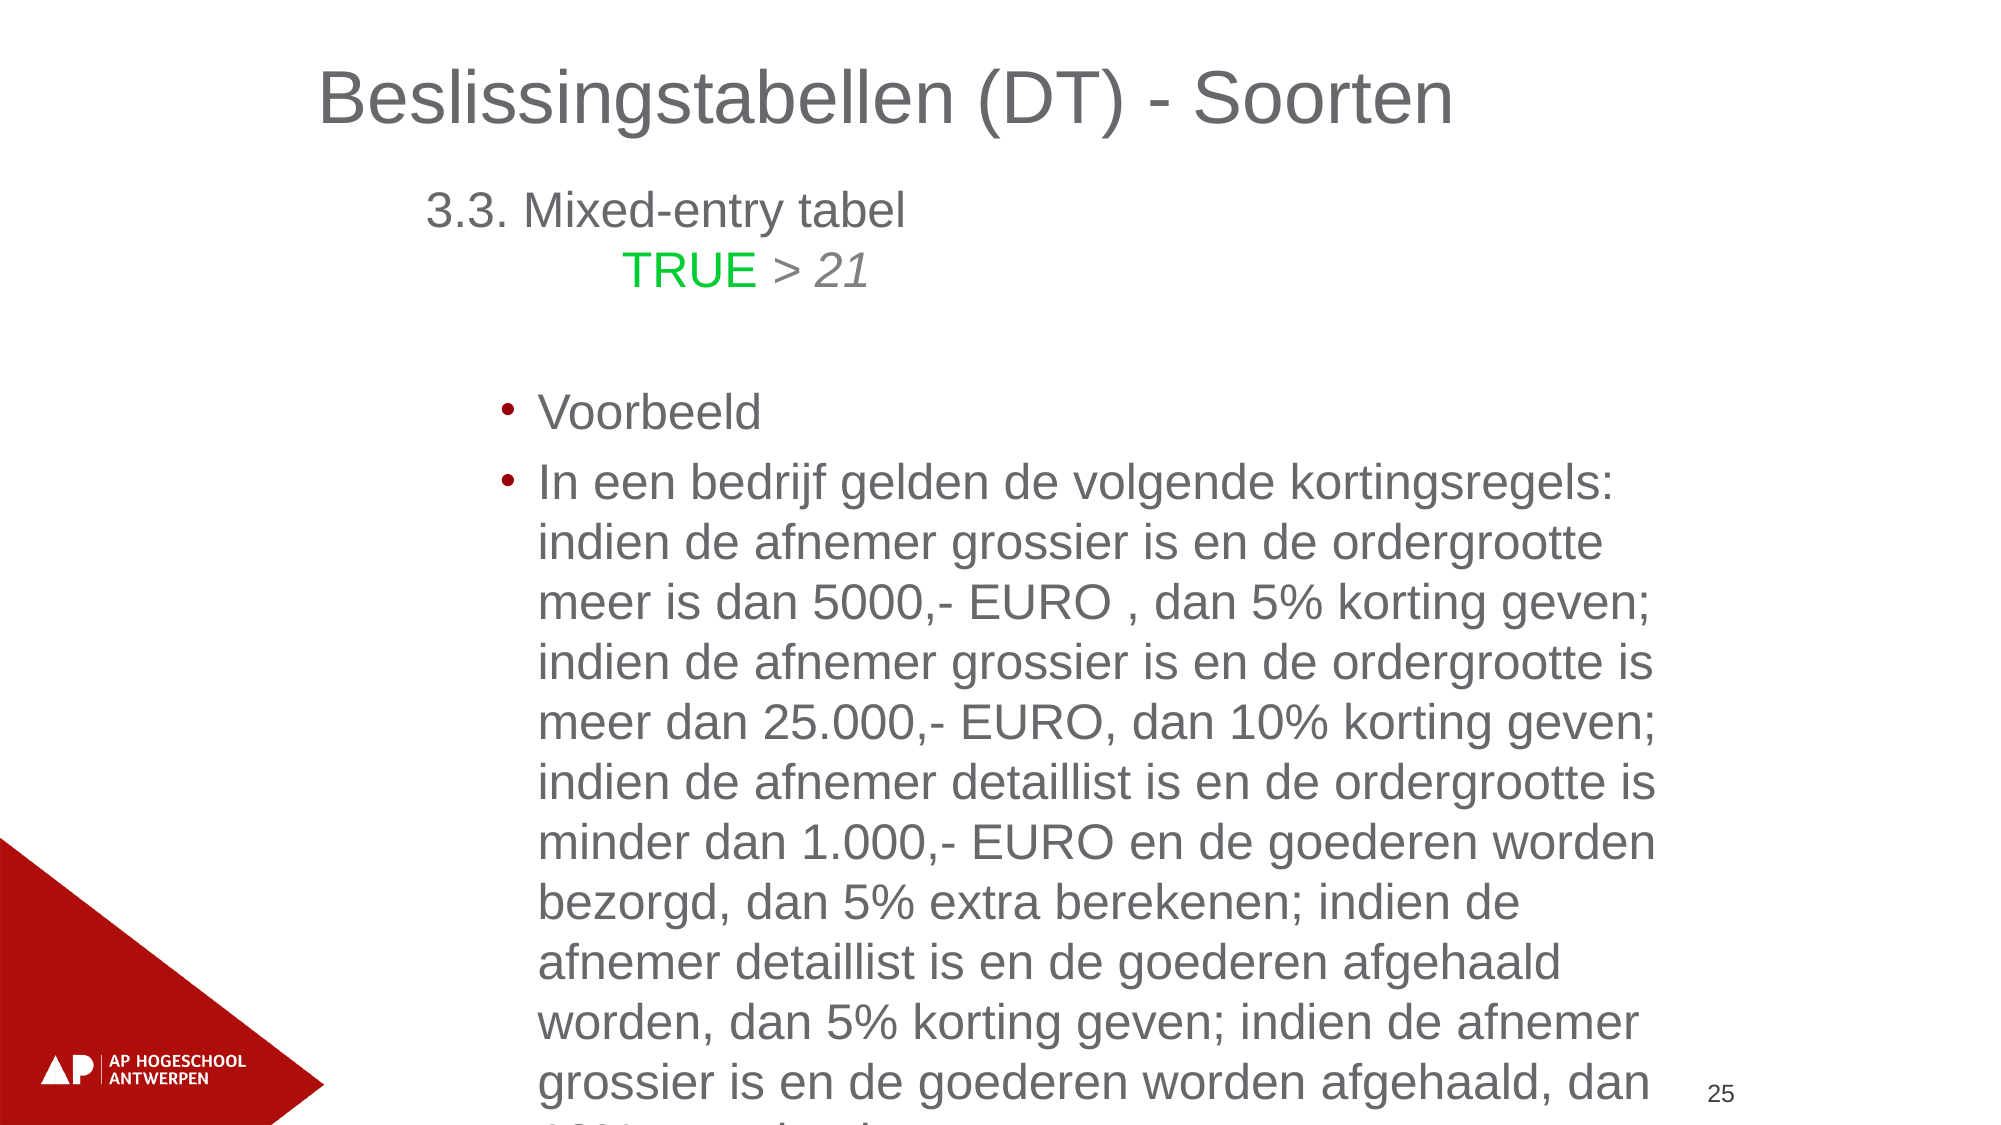

Beslissingstabellen (DT) - Soorten

3.3. Mixed-entry tabel							TRUE 	> 21

Voorbeeld
In een bedrijf gelden de volgende kortingsregels: indien de afnemer grossier is en de ordergrootte  meer is dan 5000,- EURO , dan 5% korting geven; indien de afnemer grossier is en de ordergrootte is meer dan 25.000,- EURO, dan 10% korting geven; indien de afnemer detaillist is en de ordergrootte is minder dan 1.000,- EURO en de goederen worden bezorgd, dan 5% extra berekenen; indien de afnemer detaillist is en de goederen afgehaald worden, dan 5% korting geven; indien de afnemer grossier is en de goederen worden afgehaald, dan 10% extra korting geven.
25